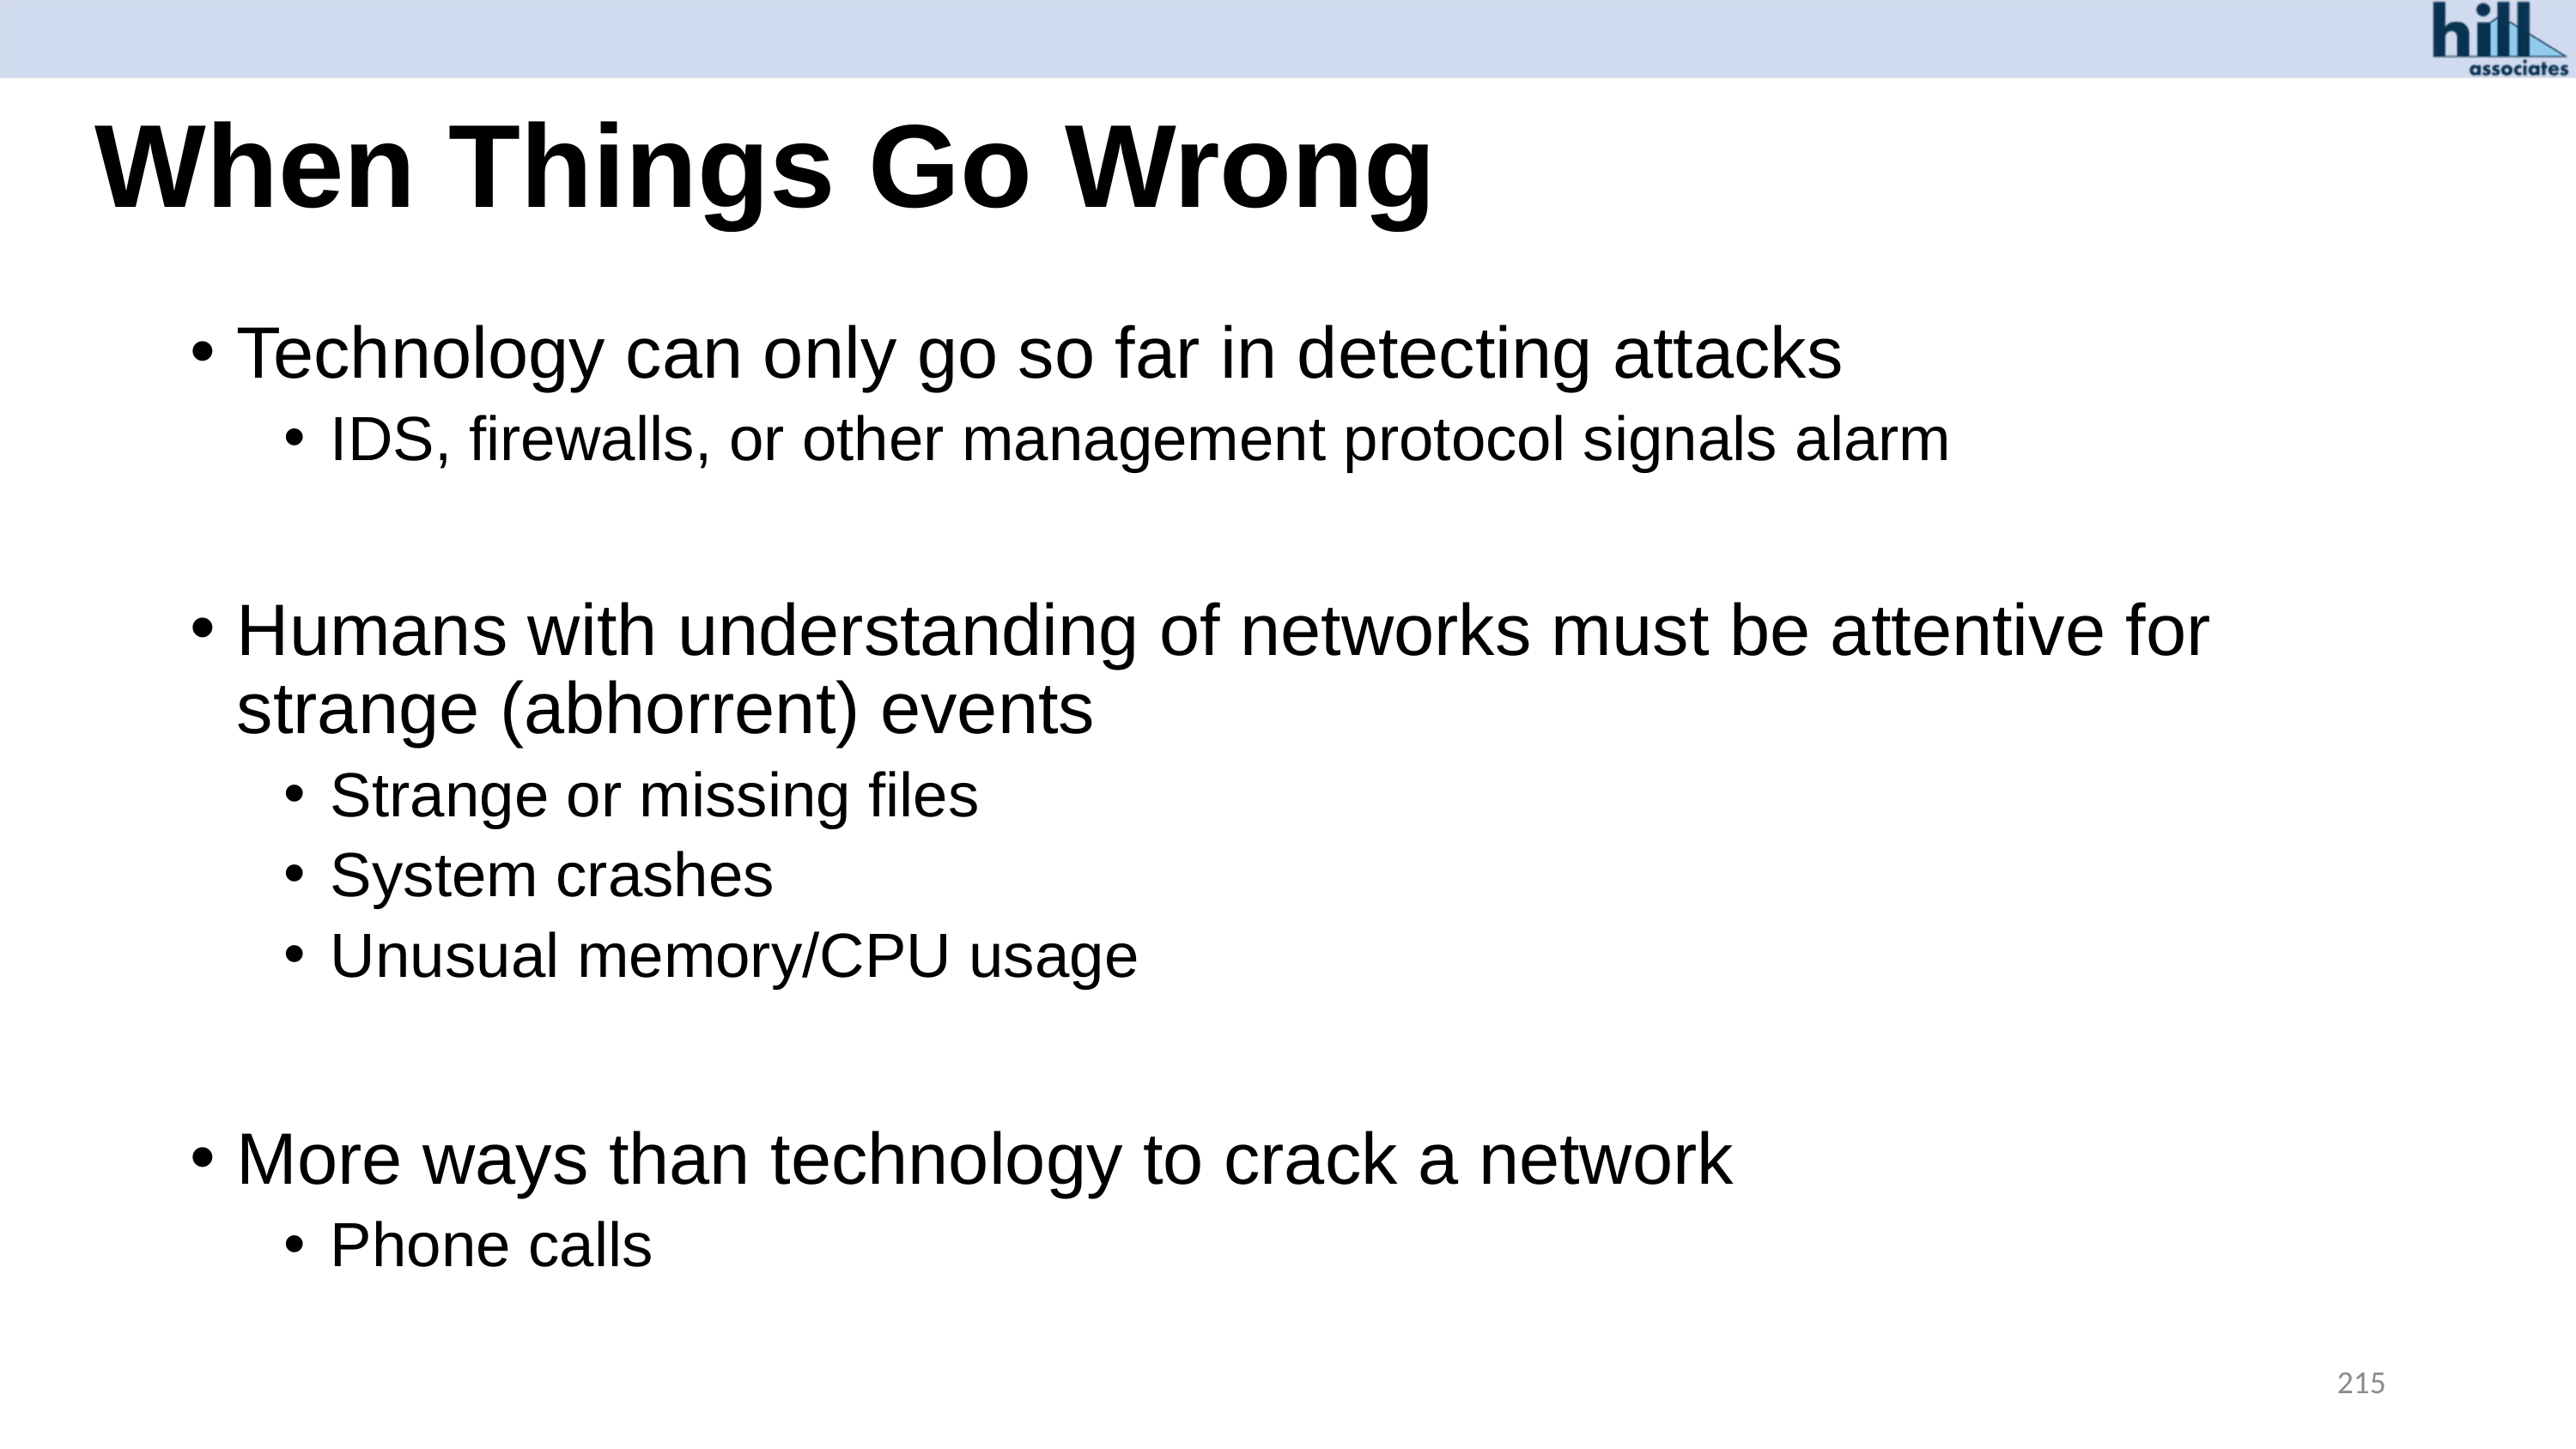

# When Things Go Wrong
Technology can only go so far in detecting attacks
IDS, firewalls, or other management protocol signals alarm

Humans with understanding of networks must be attentive for strange (abhorrent) events
Strange or missing files
System crashes
Unusual memory/CPU usage

More ways than technology to crack a network
Phone calls
215